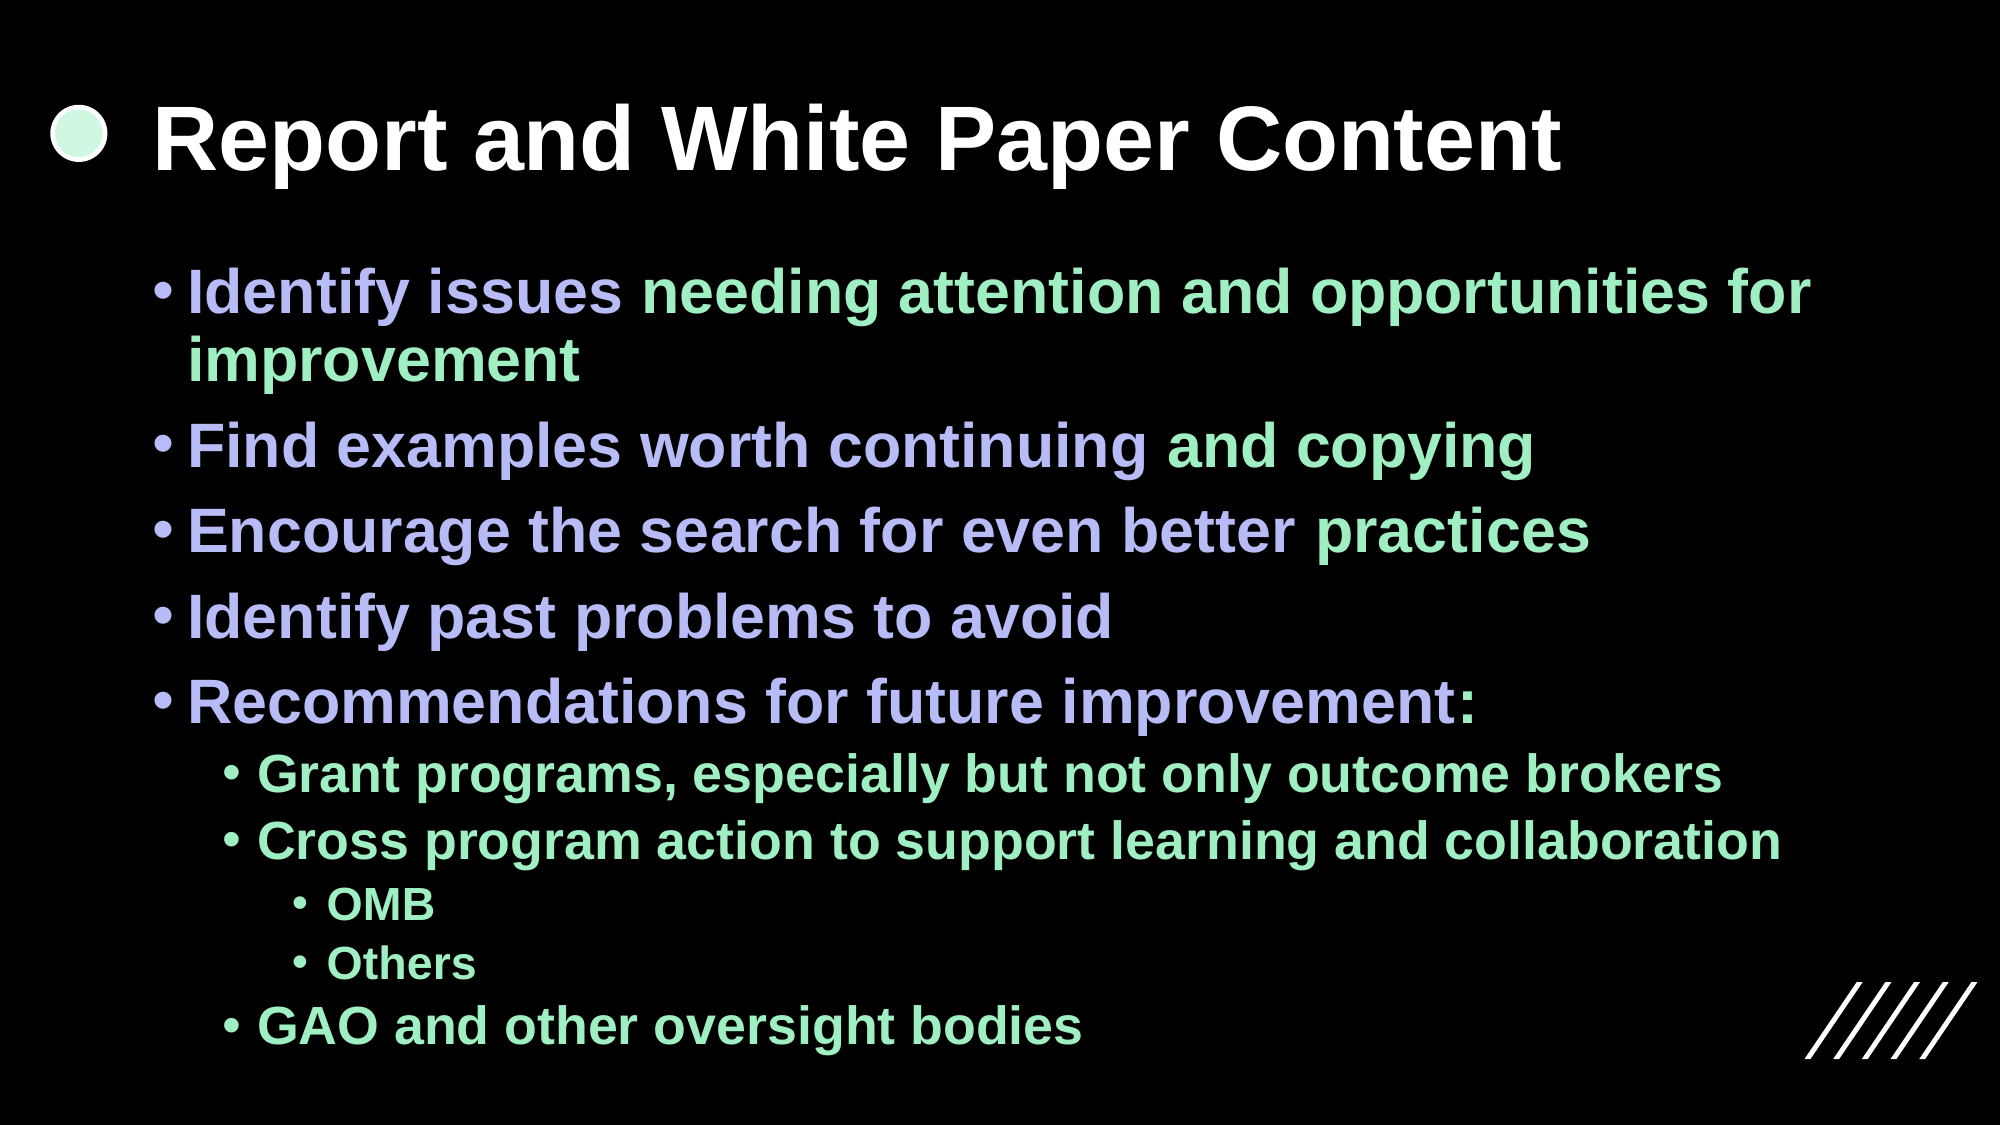

# Report and White Paper Content

Identify issues needing attention and opportunities for improvement
Find examples worth continuing and copying
Encourage the search for even better practices
Identify past problems to avoid
Recommendations for future improvement:
Grant programs, especially but not only outcome brokers
Cross program action to support learning and collaboration
OMB
Others
GAO and other oversight bodies